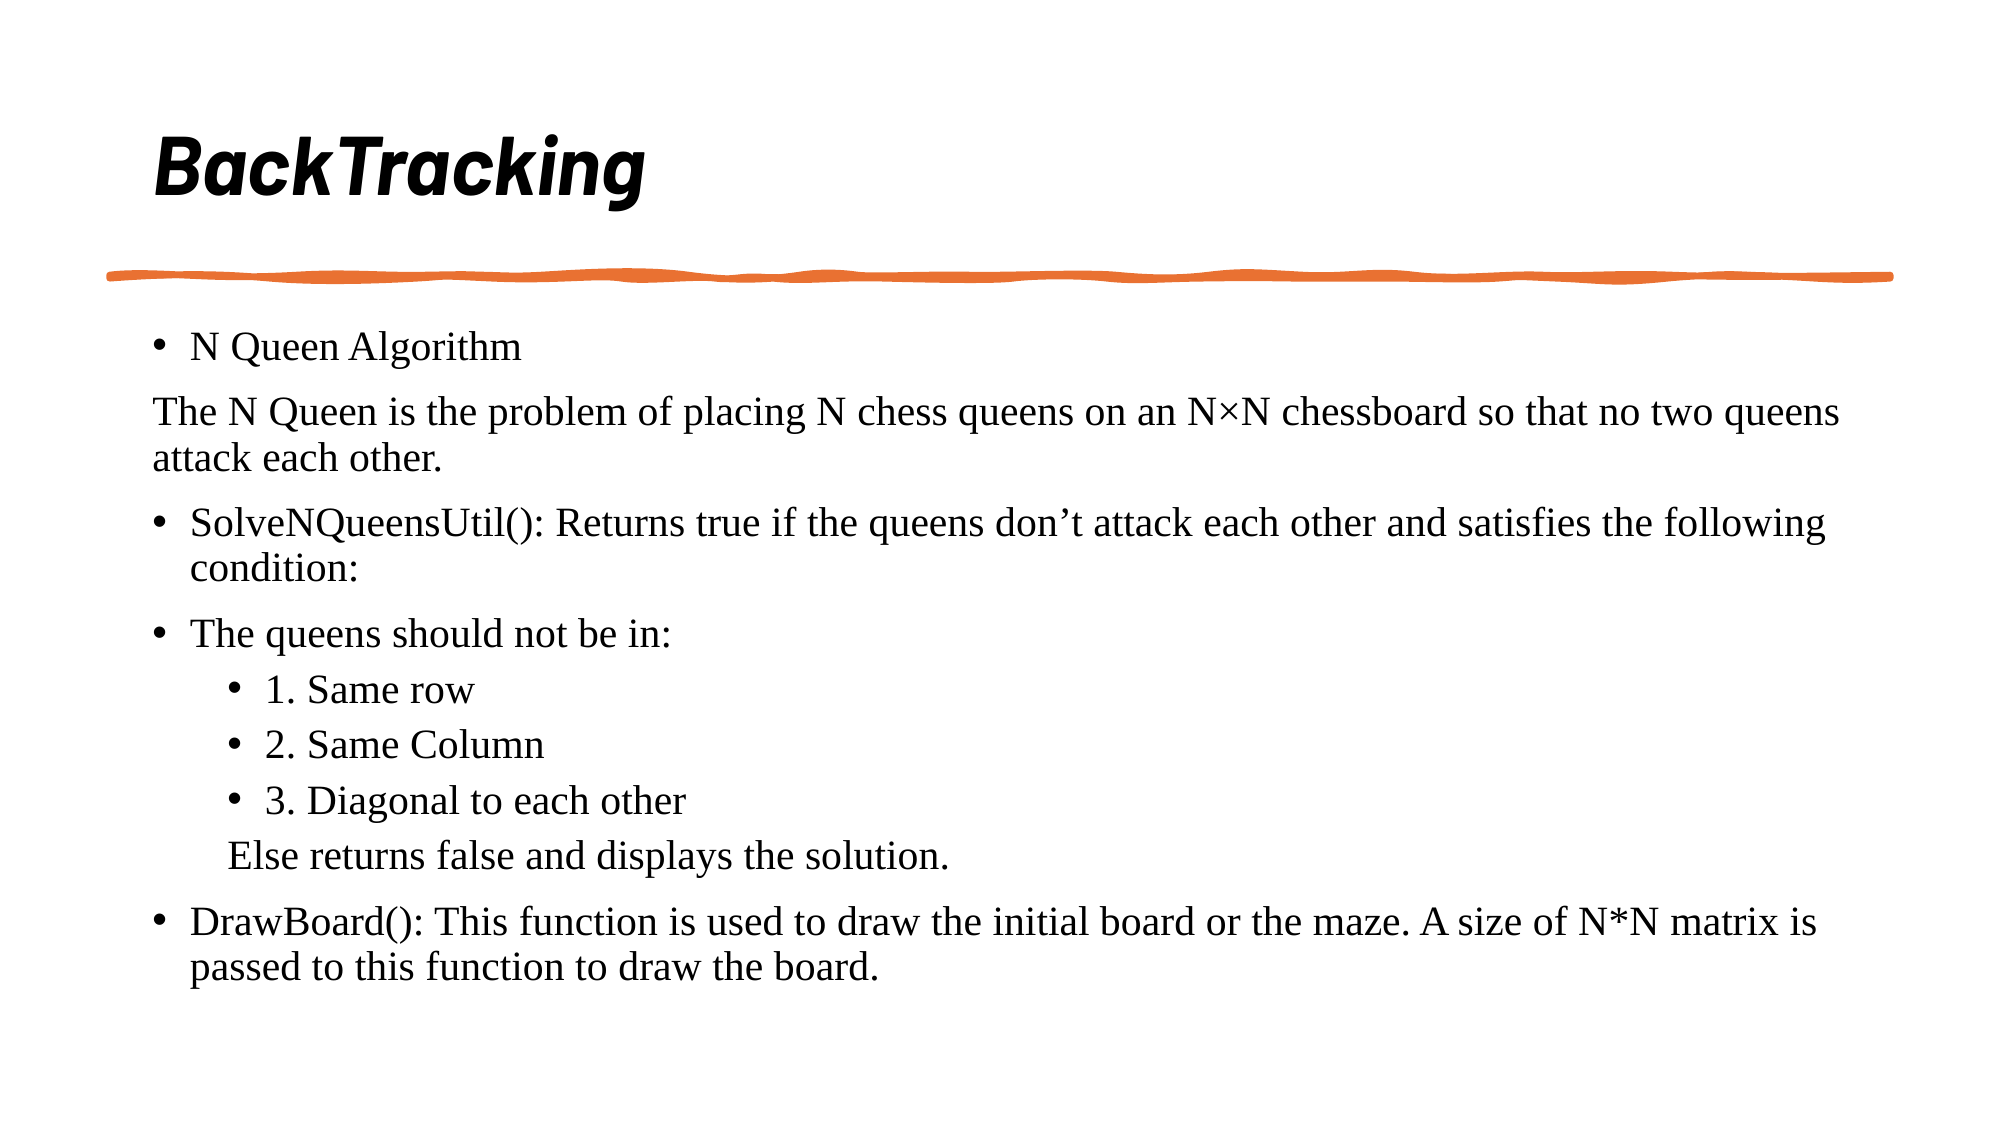

# BackTracking

N Queen Algorithm
The N Queen is the problem of placing N chess queens on an N×N chessboard so that no two queens attack each other.
SolveNQueensUtil(): Returns true if the queens don’t attack each other and satisfies the following condition:
The queens should not be in:
1. Same row
2. Same Column
3. Diagonal to each other
Else returns false and displays the solution.
DrawBoard(): This function is used to draw the initial board or the maze. A size of N*N matrix is passed to this function to draw the board.